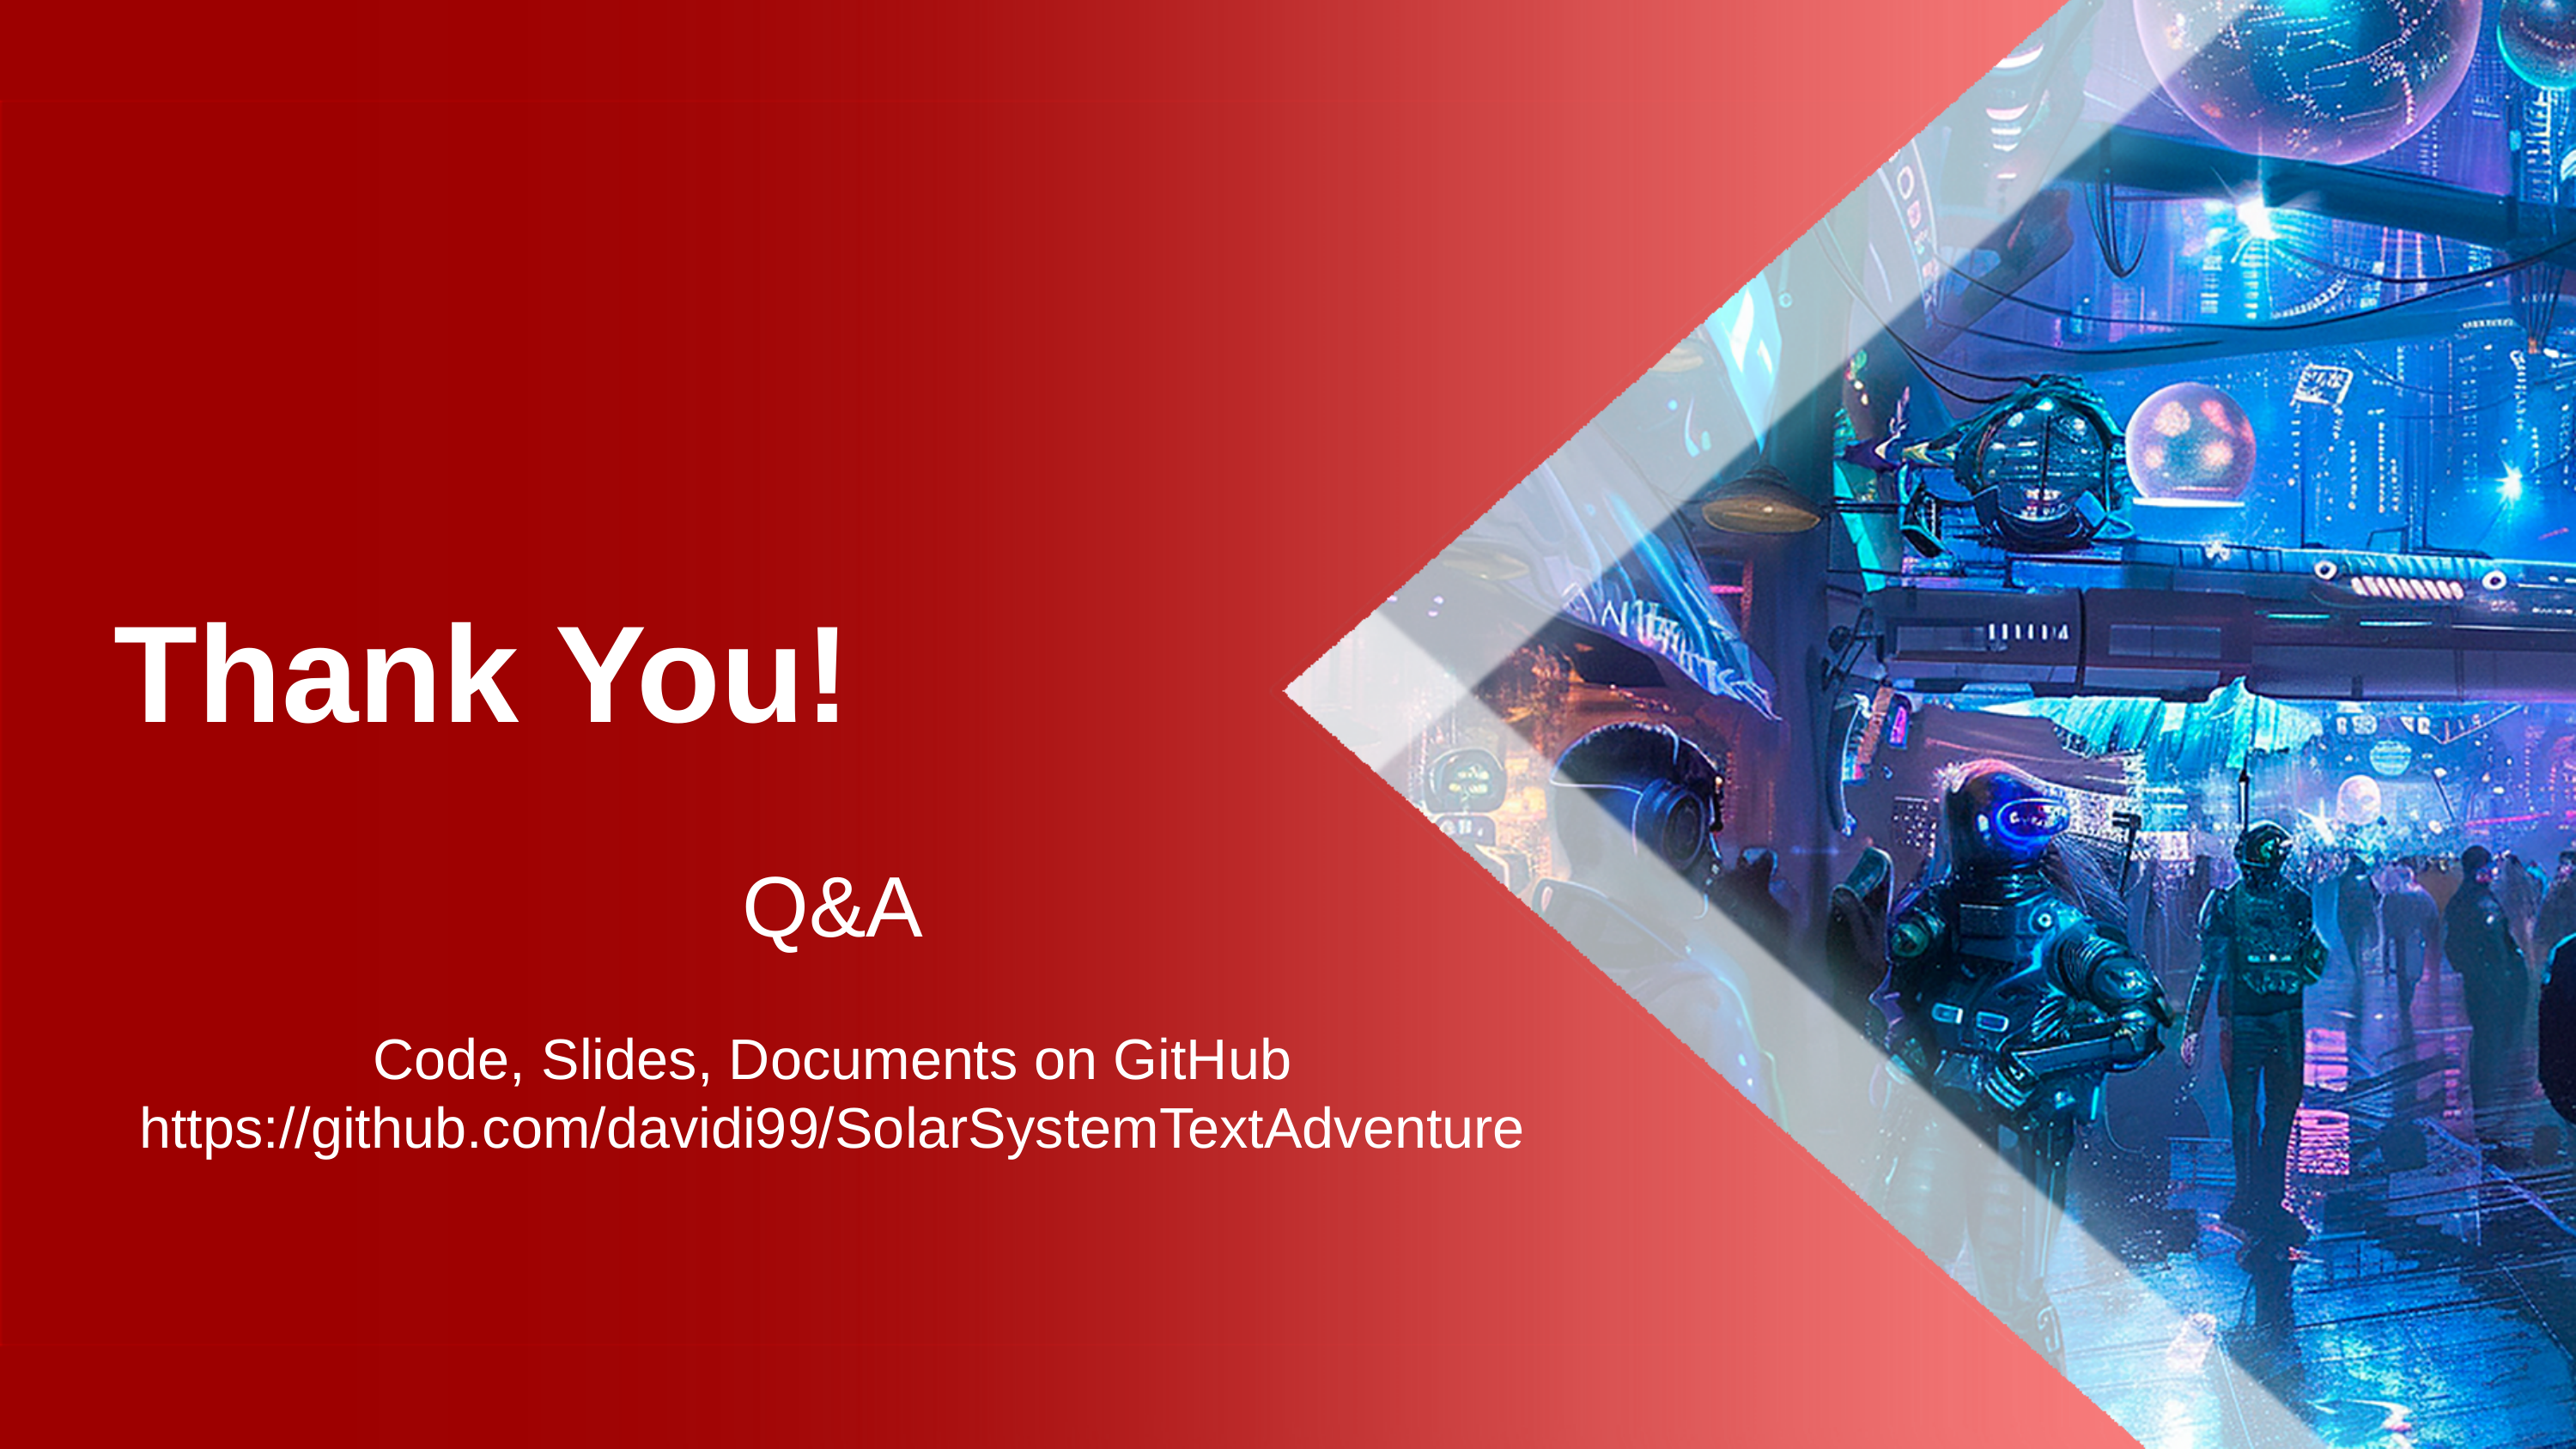

# Thank You!
Q&A

Code, Slides, Documents on GitHub
https://github.com/davidi99/SolarSystemTextAdventure